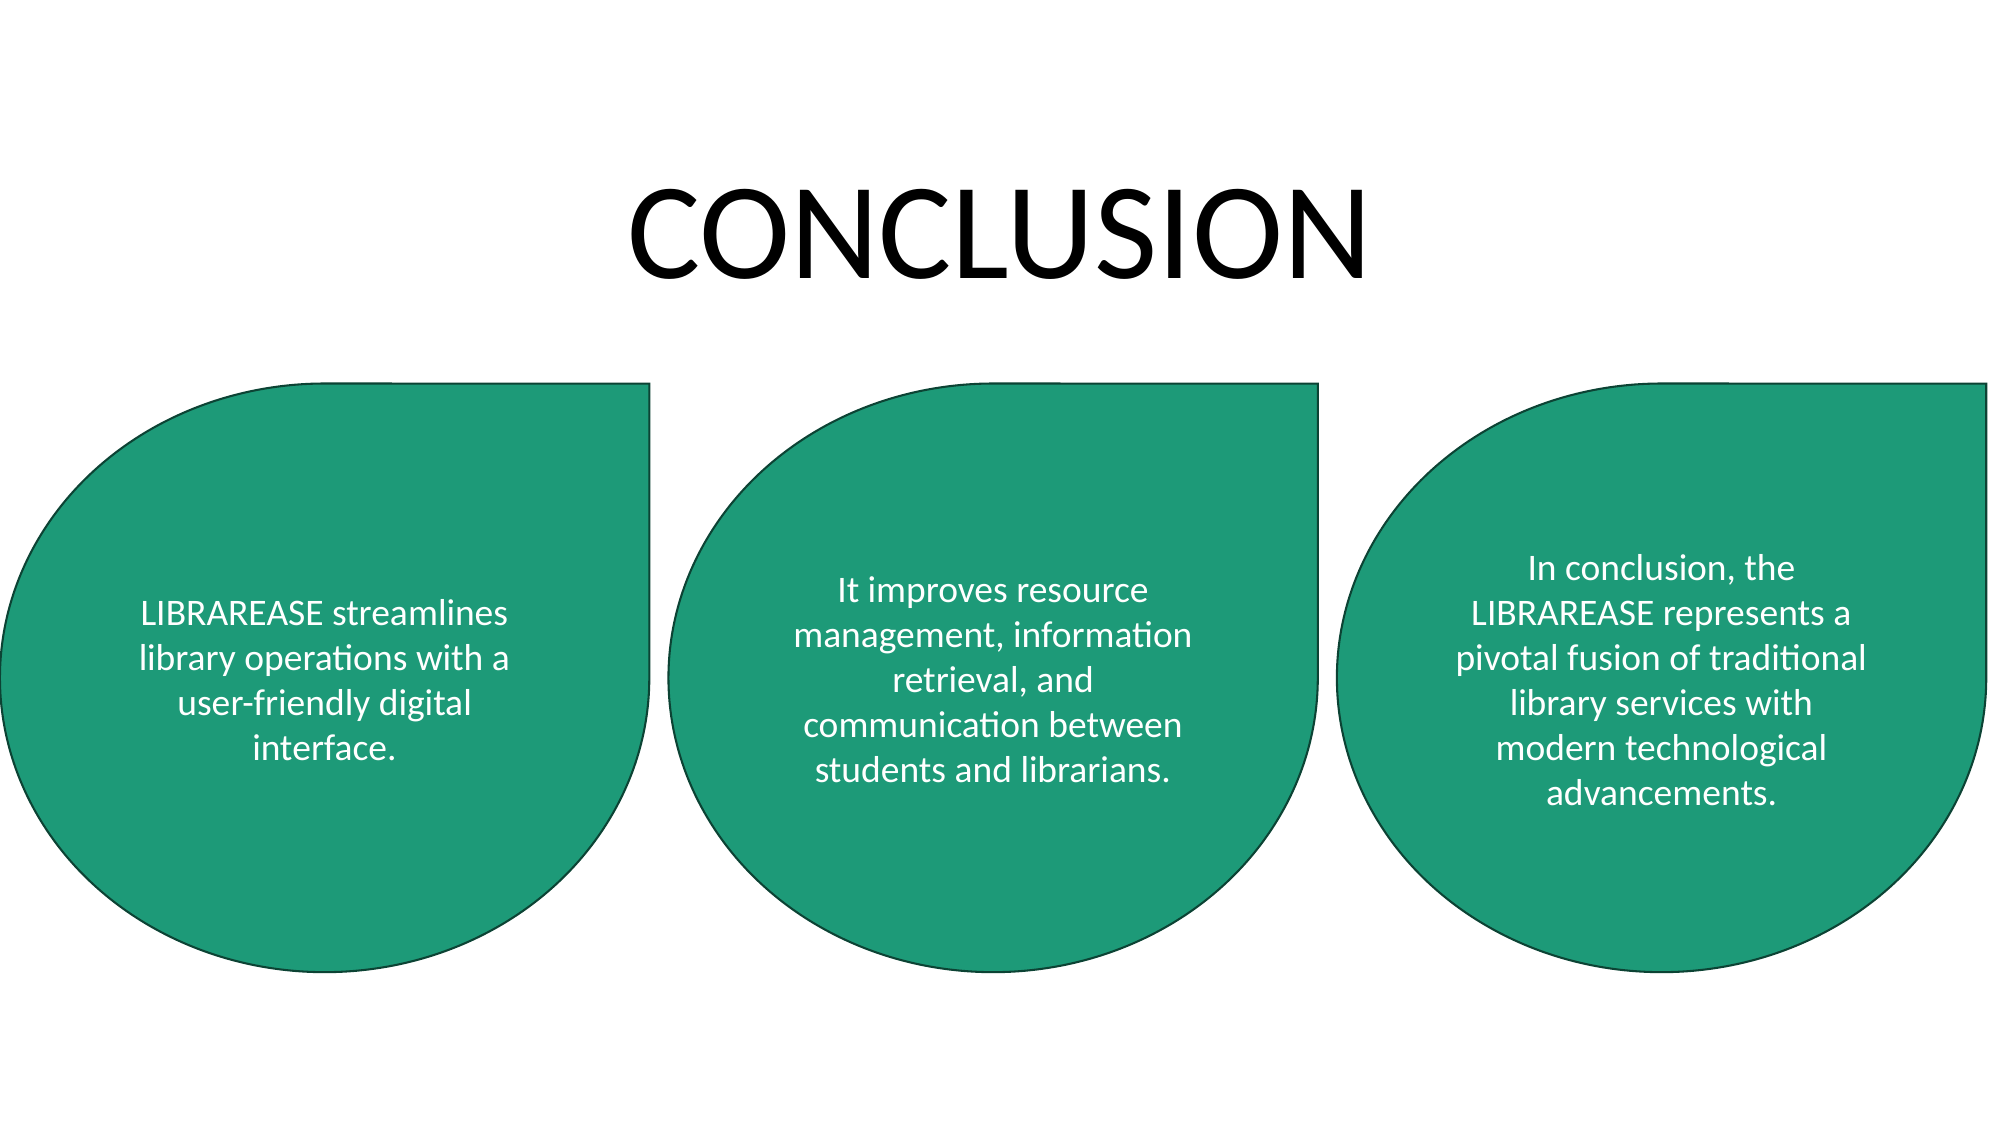

CONCLUSION

LIBRAREASE streamlines library operations with a user-friendly digital interface.
It improves resource management, information retrieval, and communication between students and librarians.
In conclusion, the LIBRAREASE represents a pivotal fusion of traditional library services with modern technological advancements.